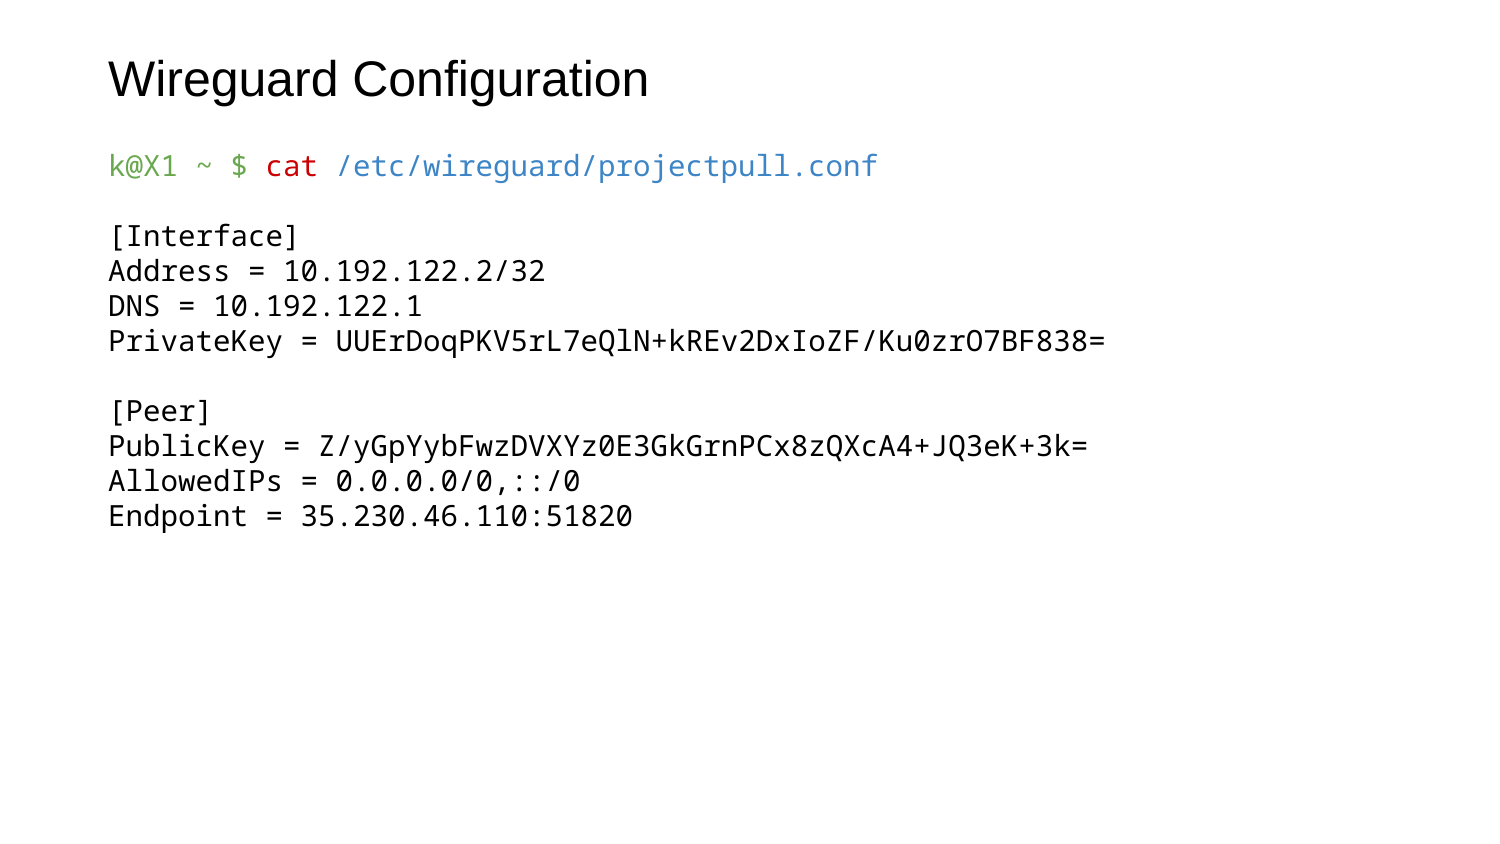

Wireguard Configuration
k@X1 ~ $ cat /etc/wireguard/projectpull.conf

[Interface]
Address = 10.192.122.2/32
DNS = 10.192.122.1
PrivateKey = UUErDoqPKV5rL7eQlN+kREv2DxIoZF/Ku0zrO7BF838=

[Peer]
PublicKey = Z/yGpYybFwzDVXYz0E3GkGrnPCx8zQXcA4+JQ3eK+3k=
AllowedIPs = 0.0.0.0/0,::/0
Endpoint = 35.230.46.110:51820